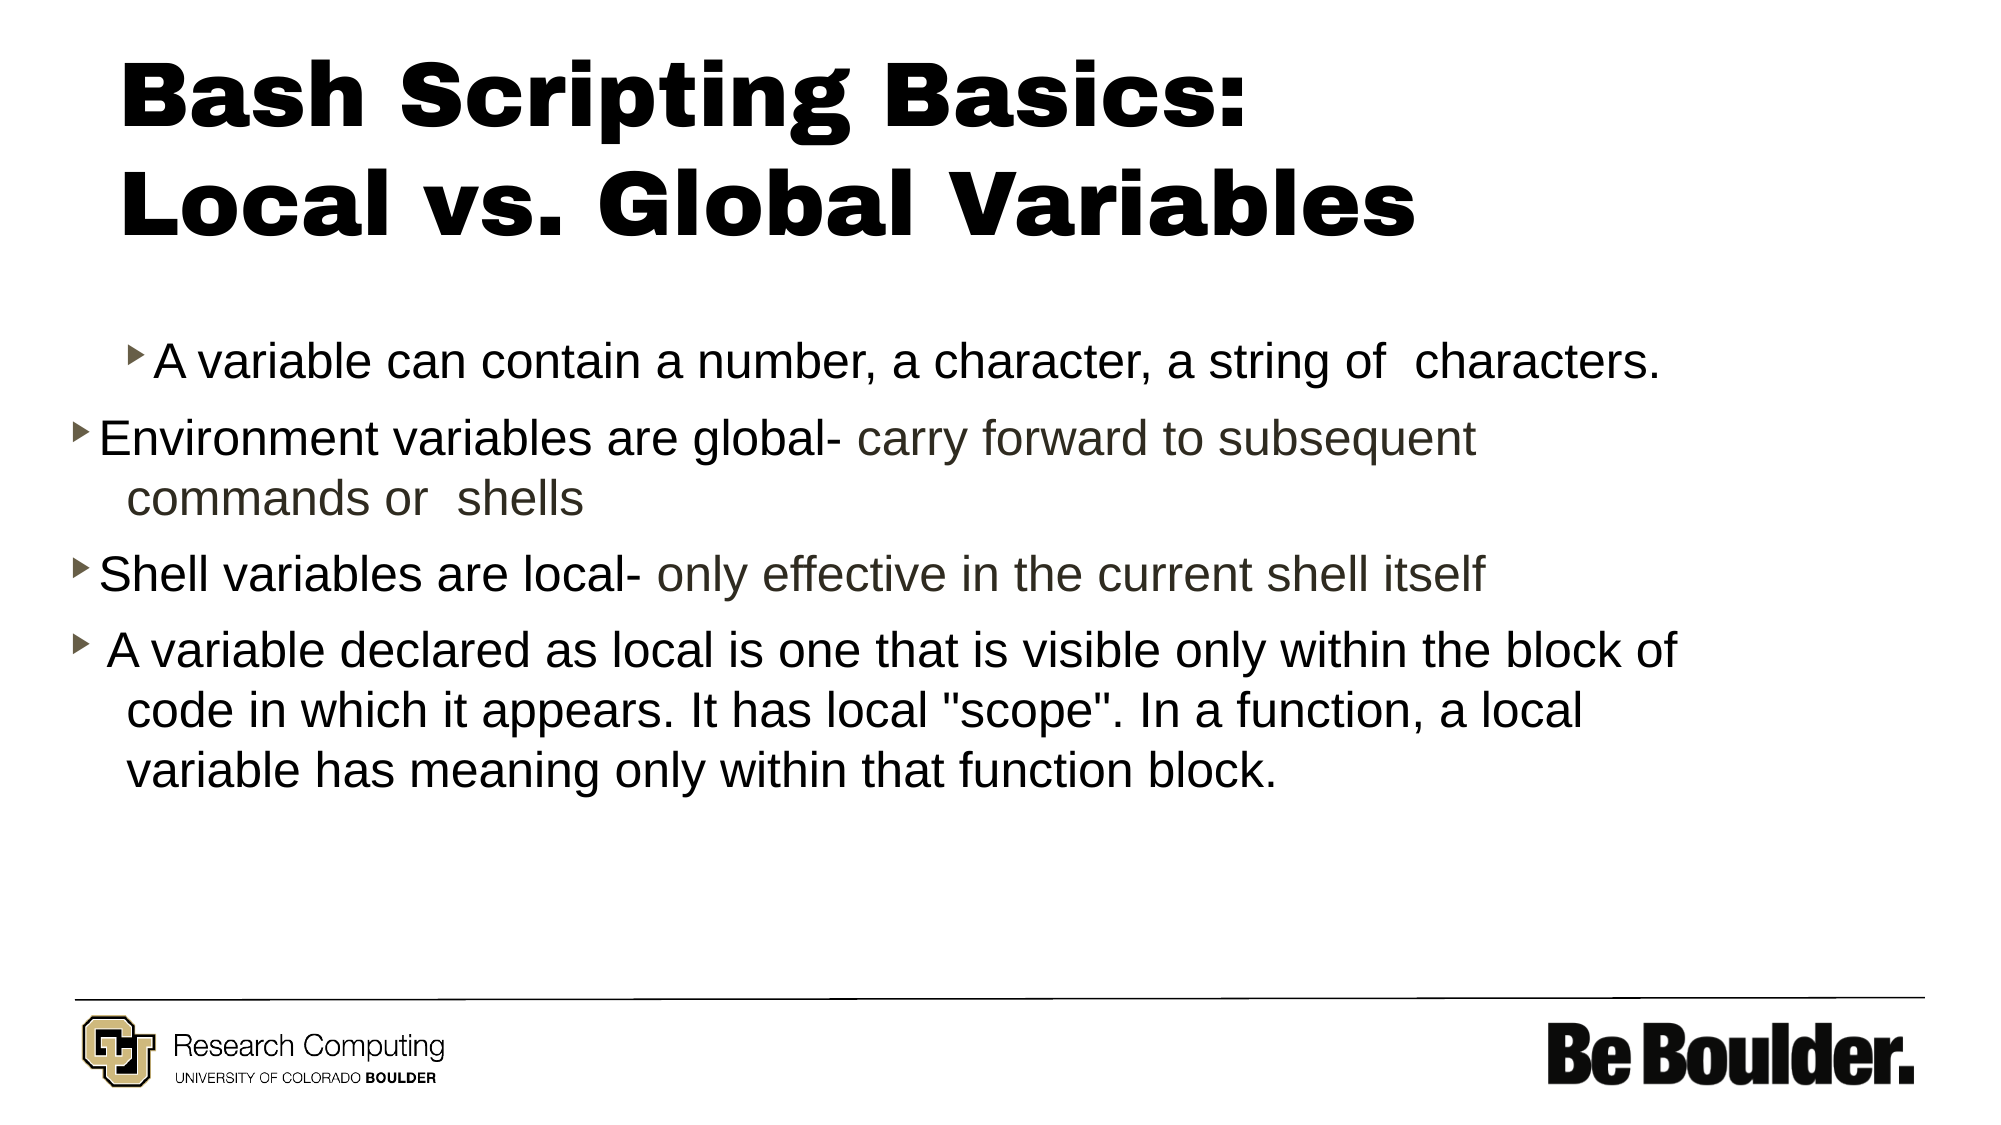

# Bash Scripting Basics: Local vs. Global Variables
▶ A variable can contain a number, a character, a string of  characters.
▶ Environment variables are global- carry forward to subsequent commands or  shells
▶ Shell variables are local- only effective in the current shell itself
▶  A variable declared as local is one that is visible only within the block of code in which it appears. It has local "scope". In a function, a local variable has meaning only within that function block.